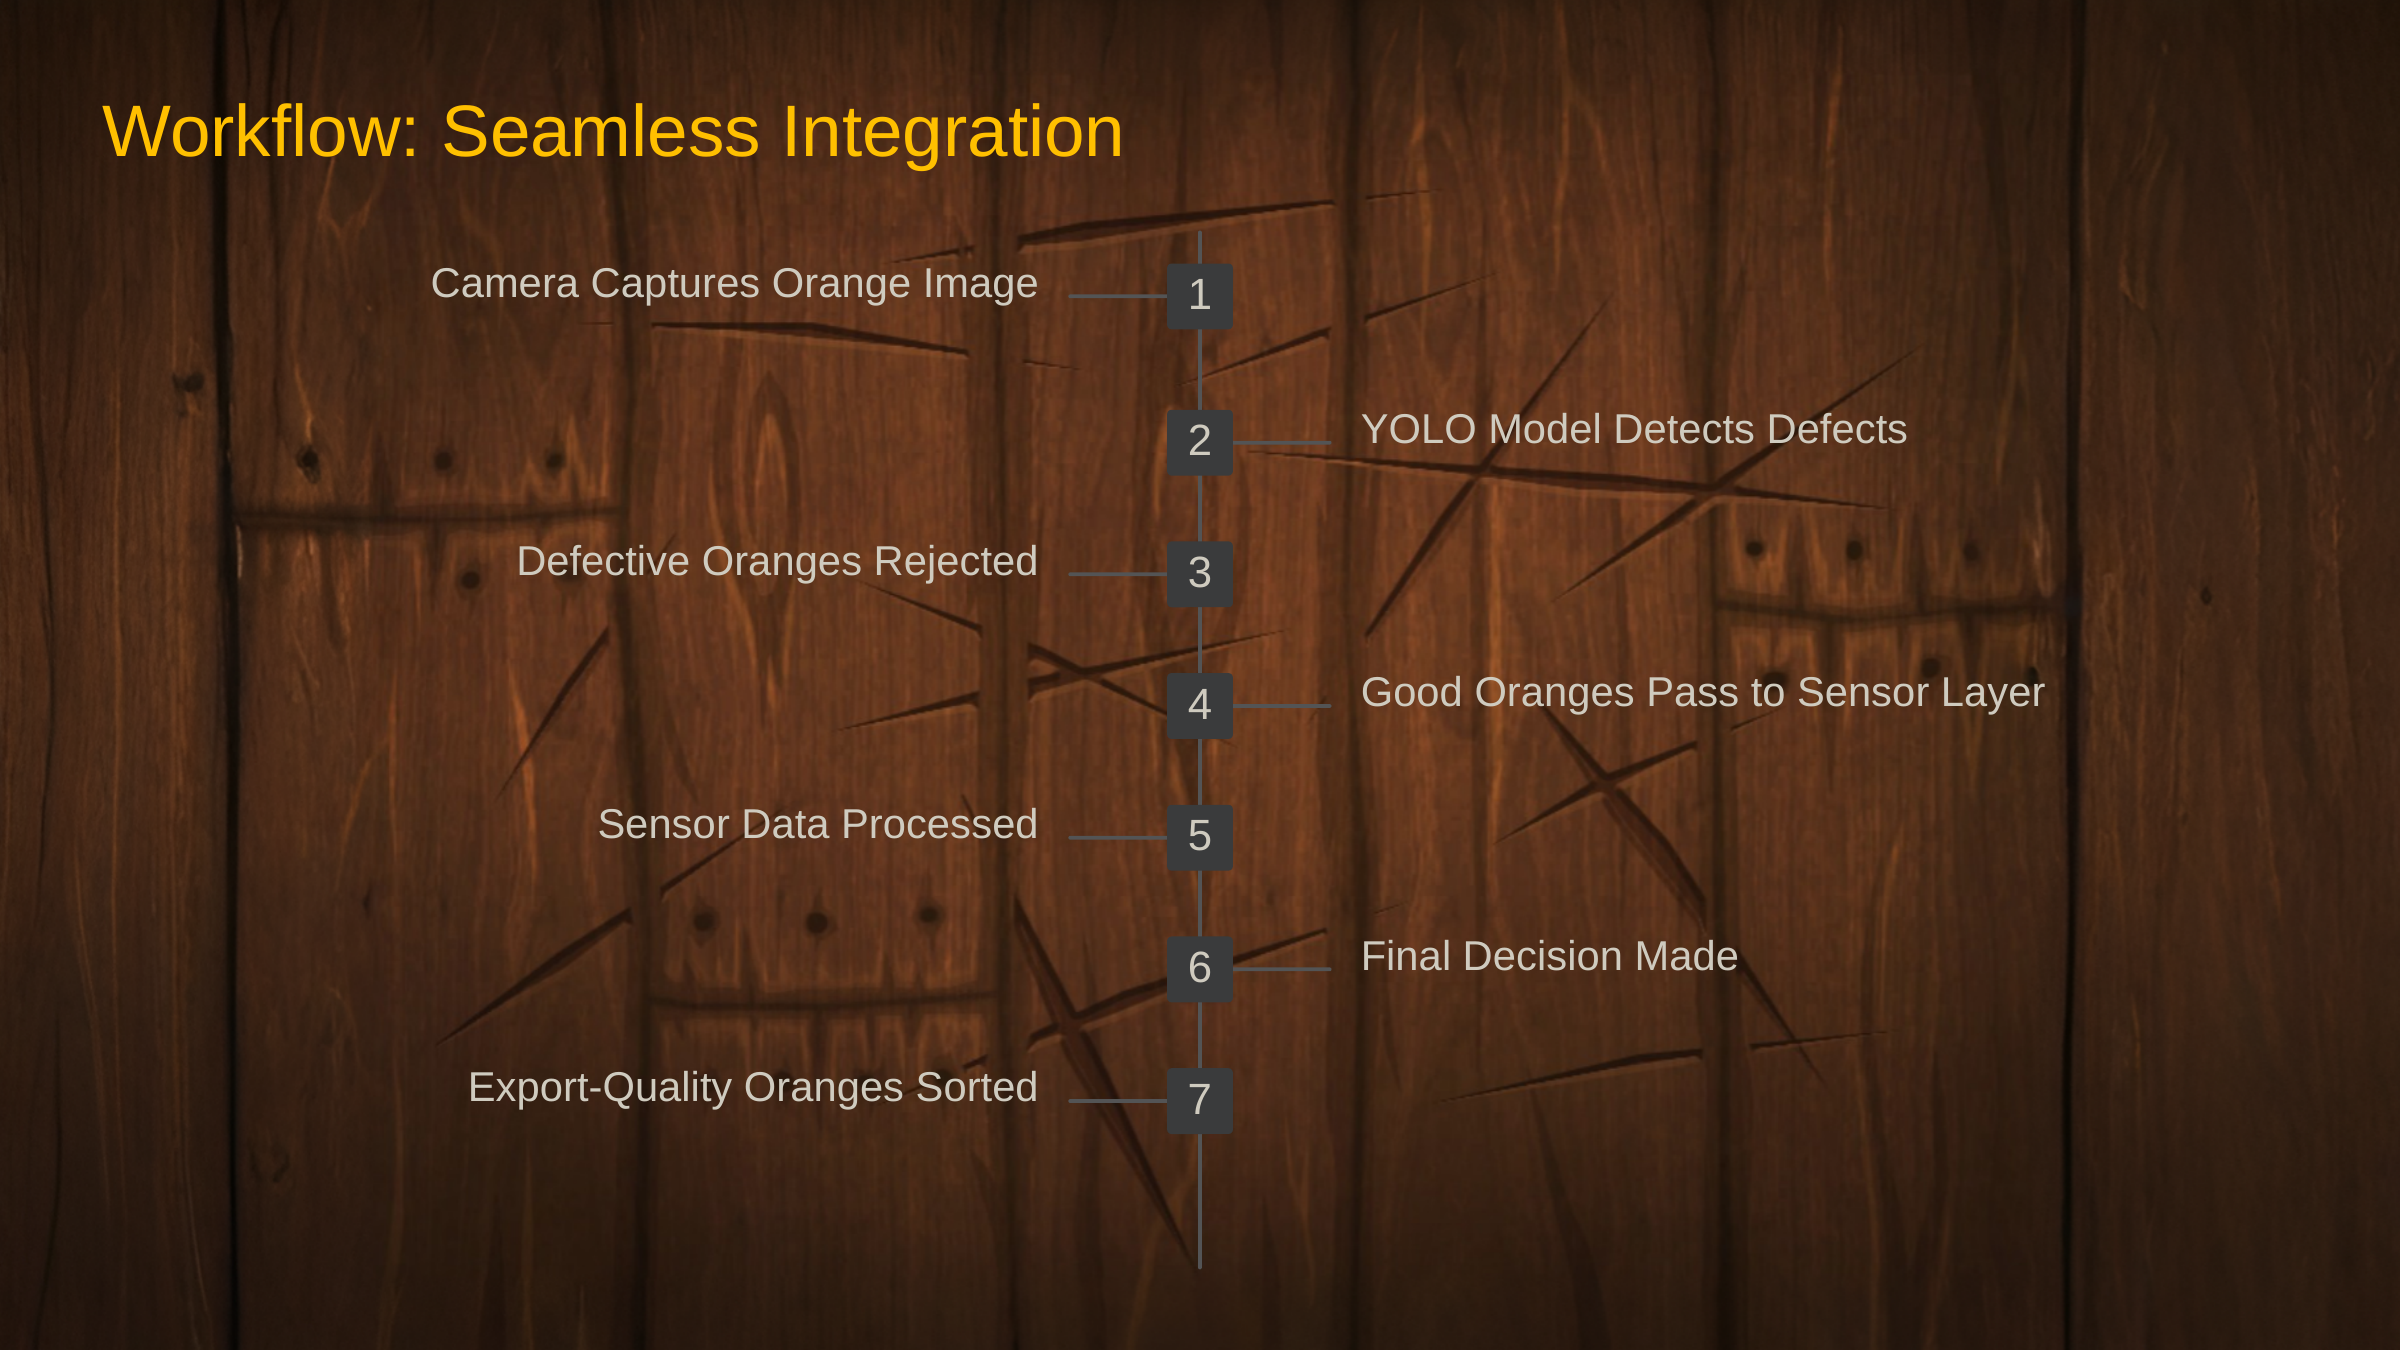

Workflow: Seamless Integration

Camera Captures Orange Image

1

YOLO Model Detects Defects

2

Defective Oranges Rejected

3

Good Oranges Pass to Sensor Layer

4

Sensor Data Processed

5

Final Decision Made

6

Export-Quality Oranges Sorted

7